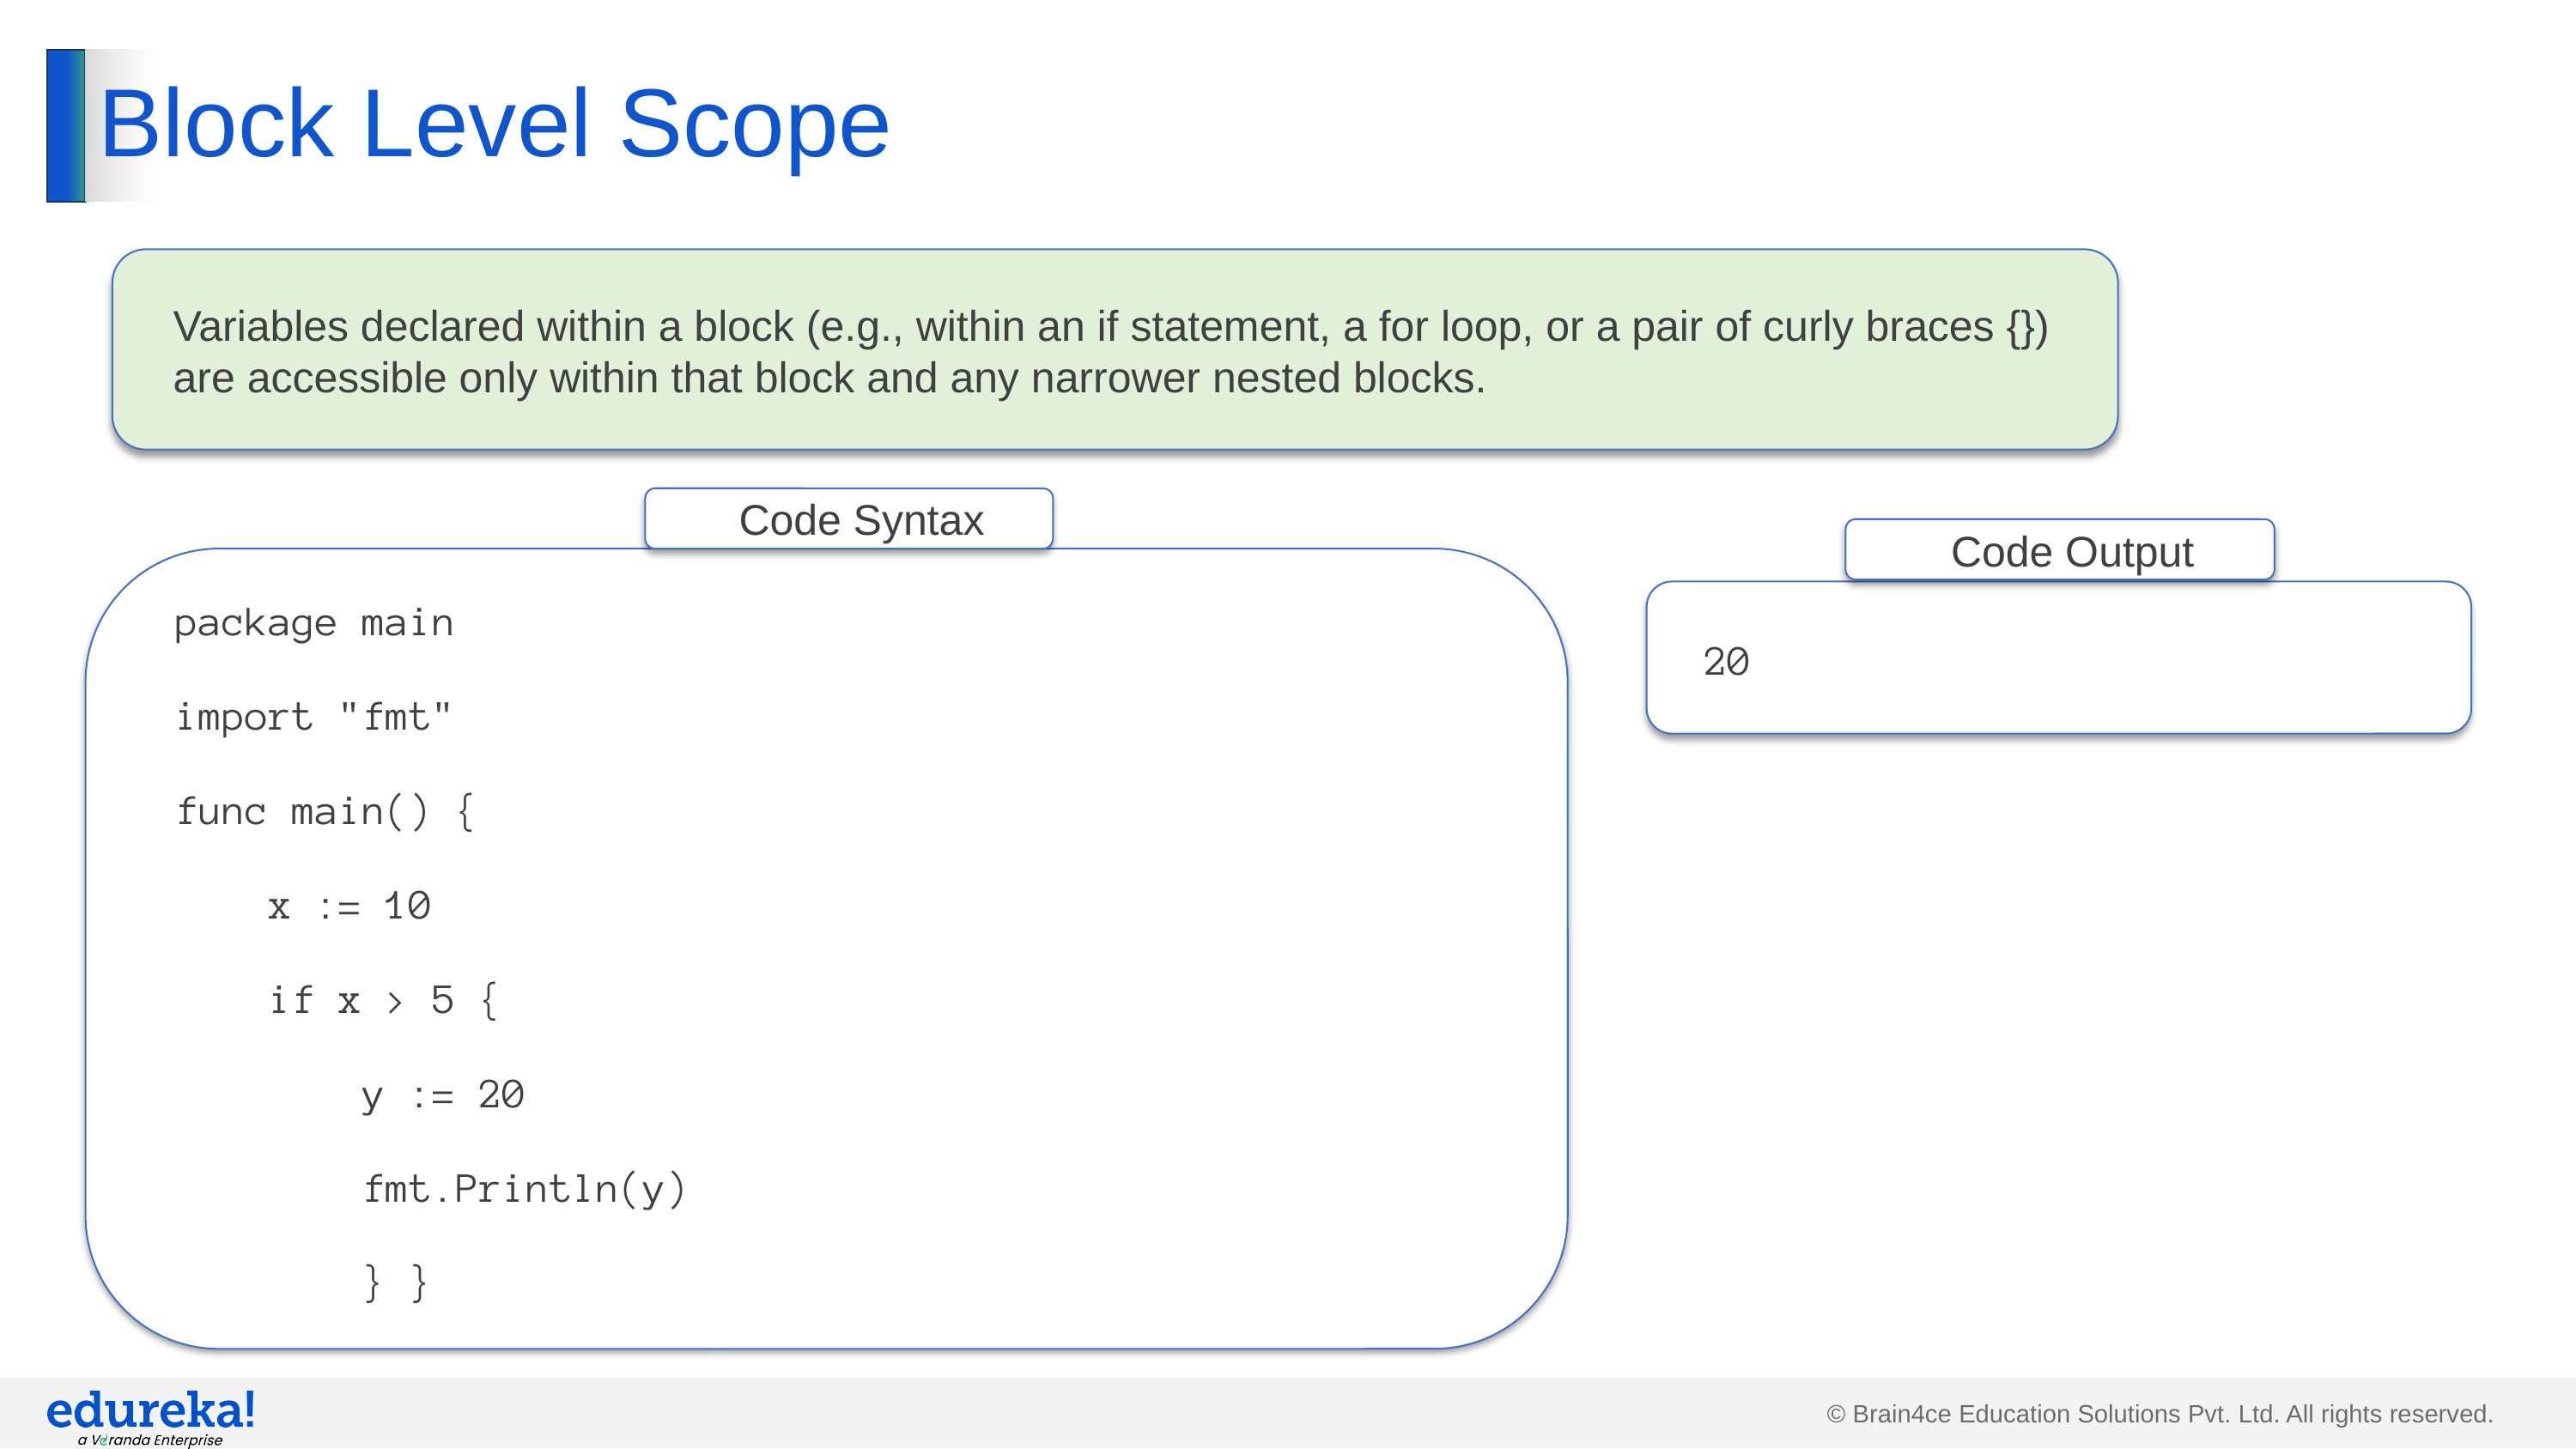

# Block Level Scope
Variables declared within a block (e.g., within an if statement, a for loop, or a pair of curly braces {}) are accessible only within that block and any narrower nested blocks.
Code Syntax
Code Output
package main
import "fmt"
func main() {
    x := 10
    if x > 5 {
        y := 20
        fmt.Println(y)
        } }
20